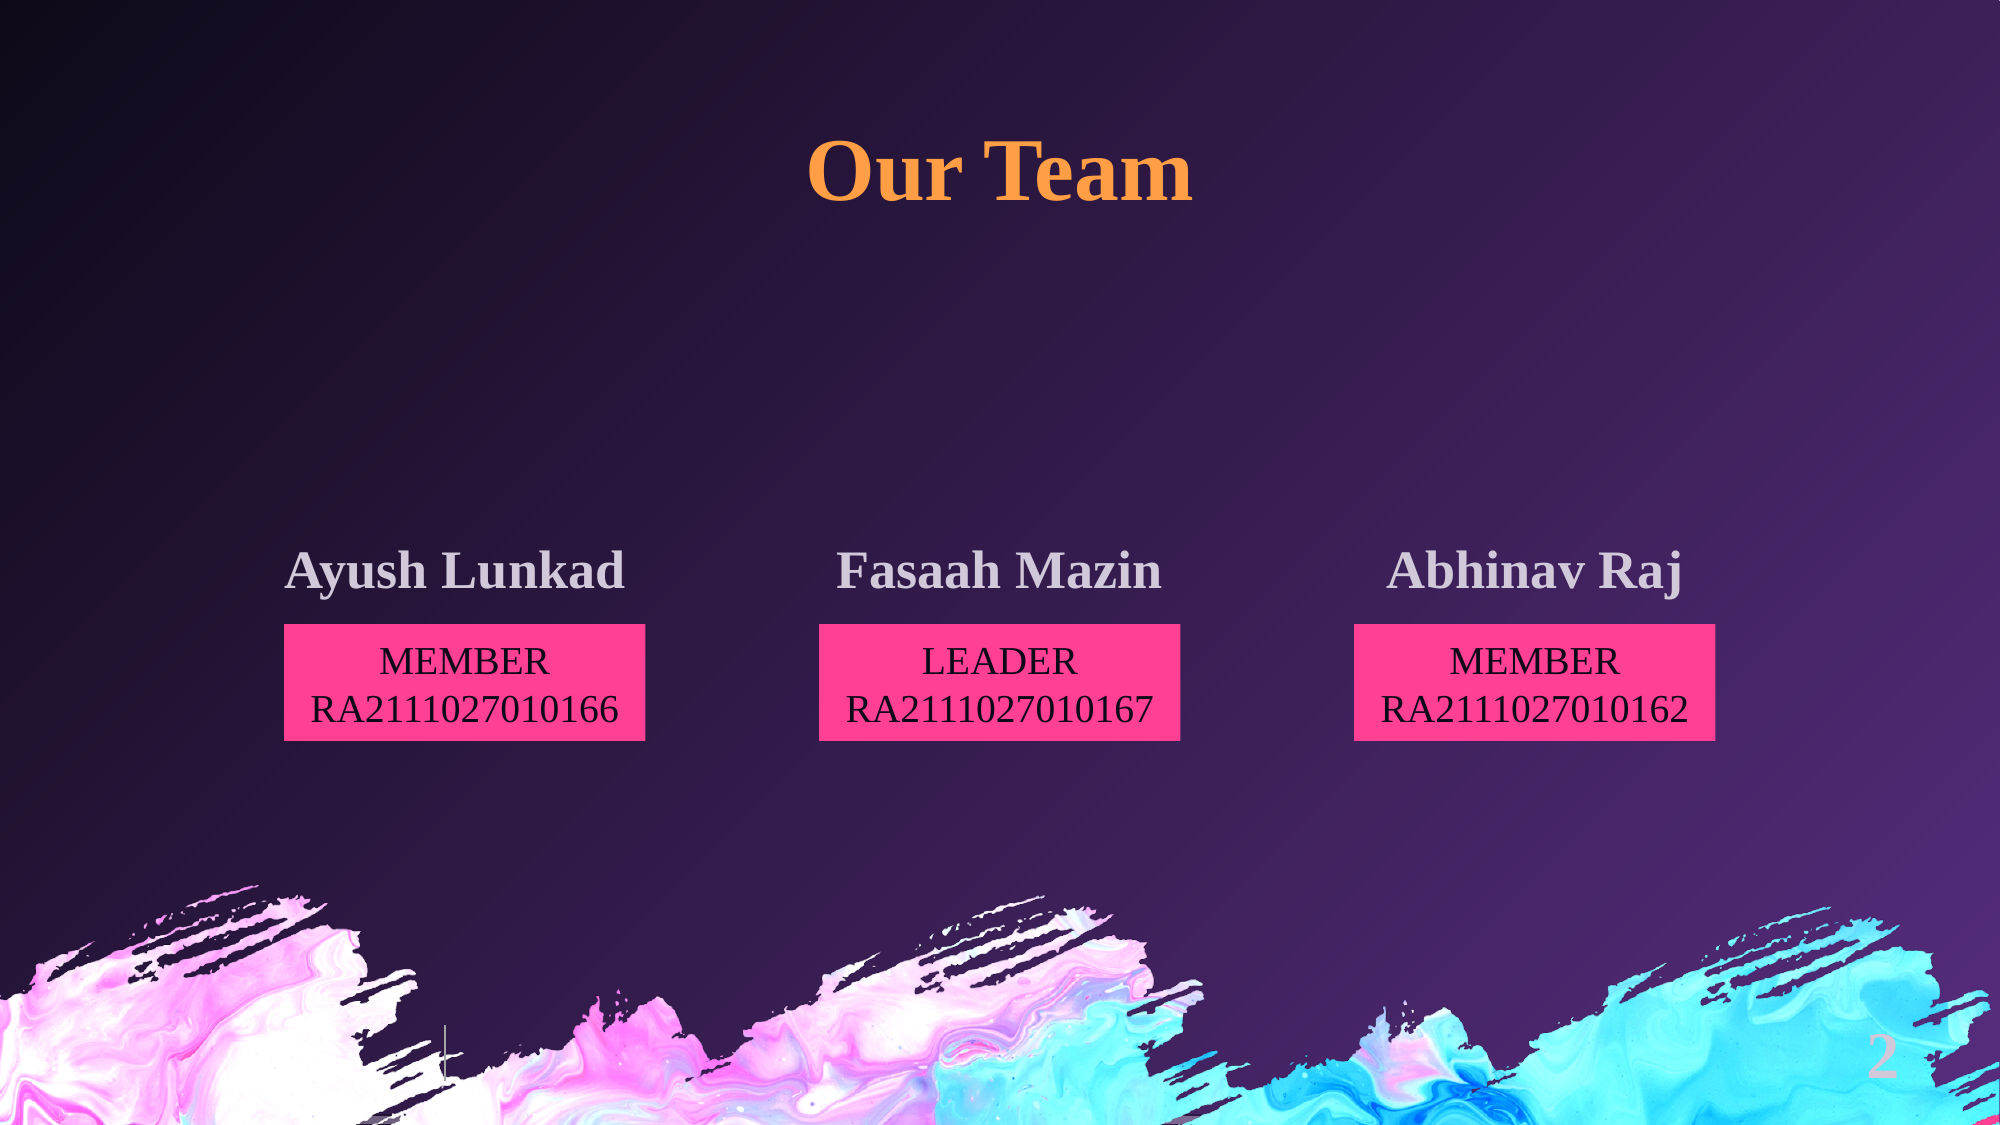

# Our Team
Fasaah Mazin
Ayush Lunkad
Abhinav Raj
MEMBER
RA2111027010166
MEMBER
RA2111027010162
LEADER
RA2111027010167

2